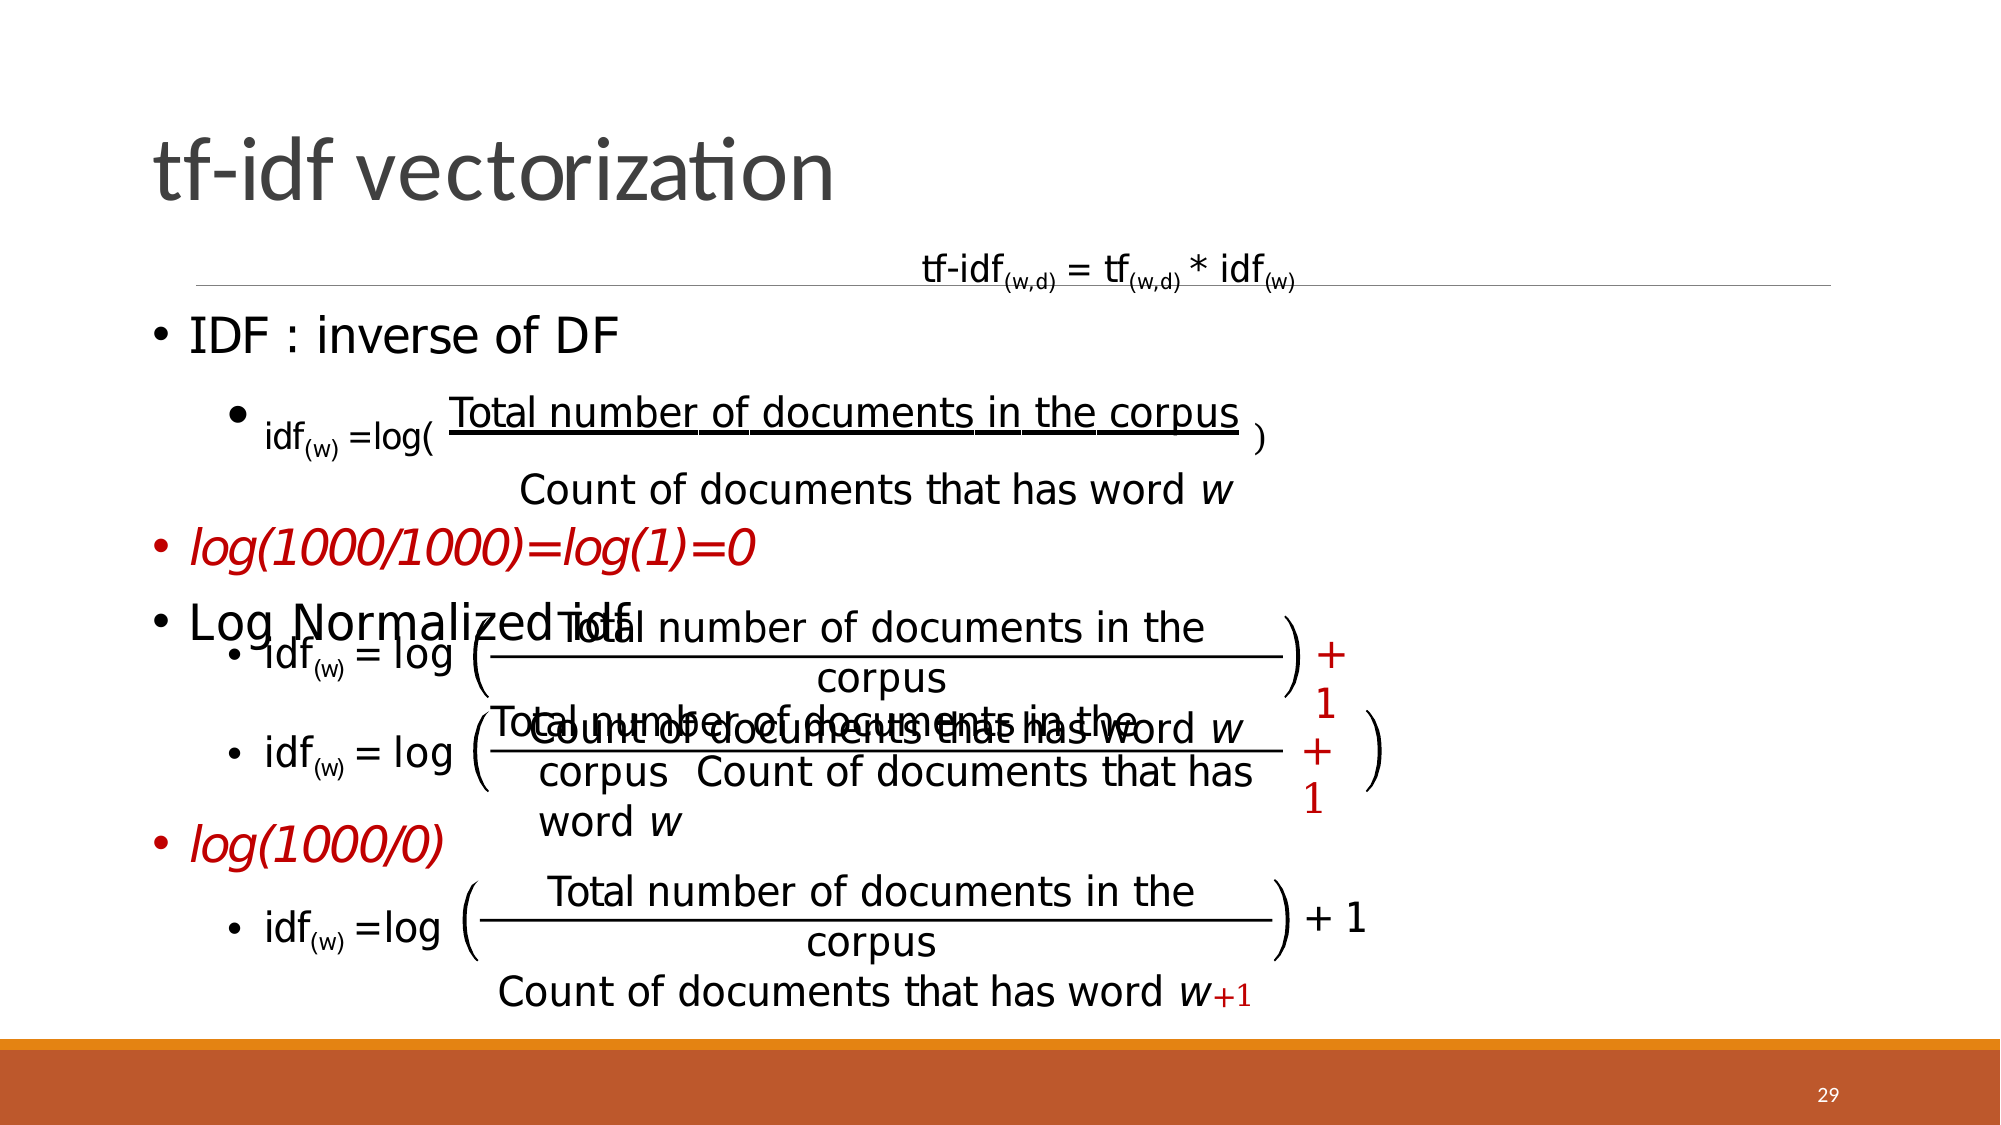

# tf-idf vectorization
tf-idf(w,d) = tf(w,d) * idf(w)
IDF : inverse of DF
idf(w) =log( Total number of documents in the corpus )
Count of documents that has word w
log(1000/1000)=log(1)=0
Log Normalized idf
Total number of documents in the corpus
Count of documents that has word w

idf(w) = log
idf(w) = log
log(1000/0)
idf(w) =log
+ 1
Total number of documents in the corpus  Count of documents that has word w

+ 1
Total number of documents in the corpus
Count of documents that has word w+1

+ 1
29